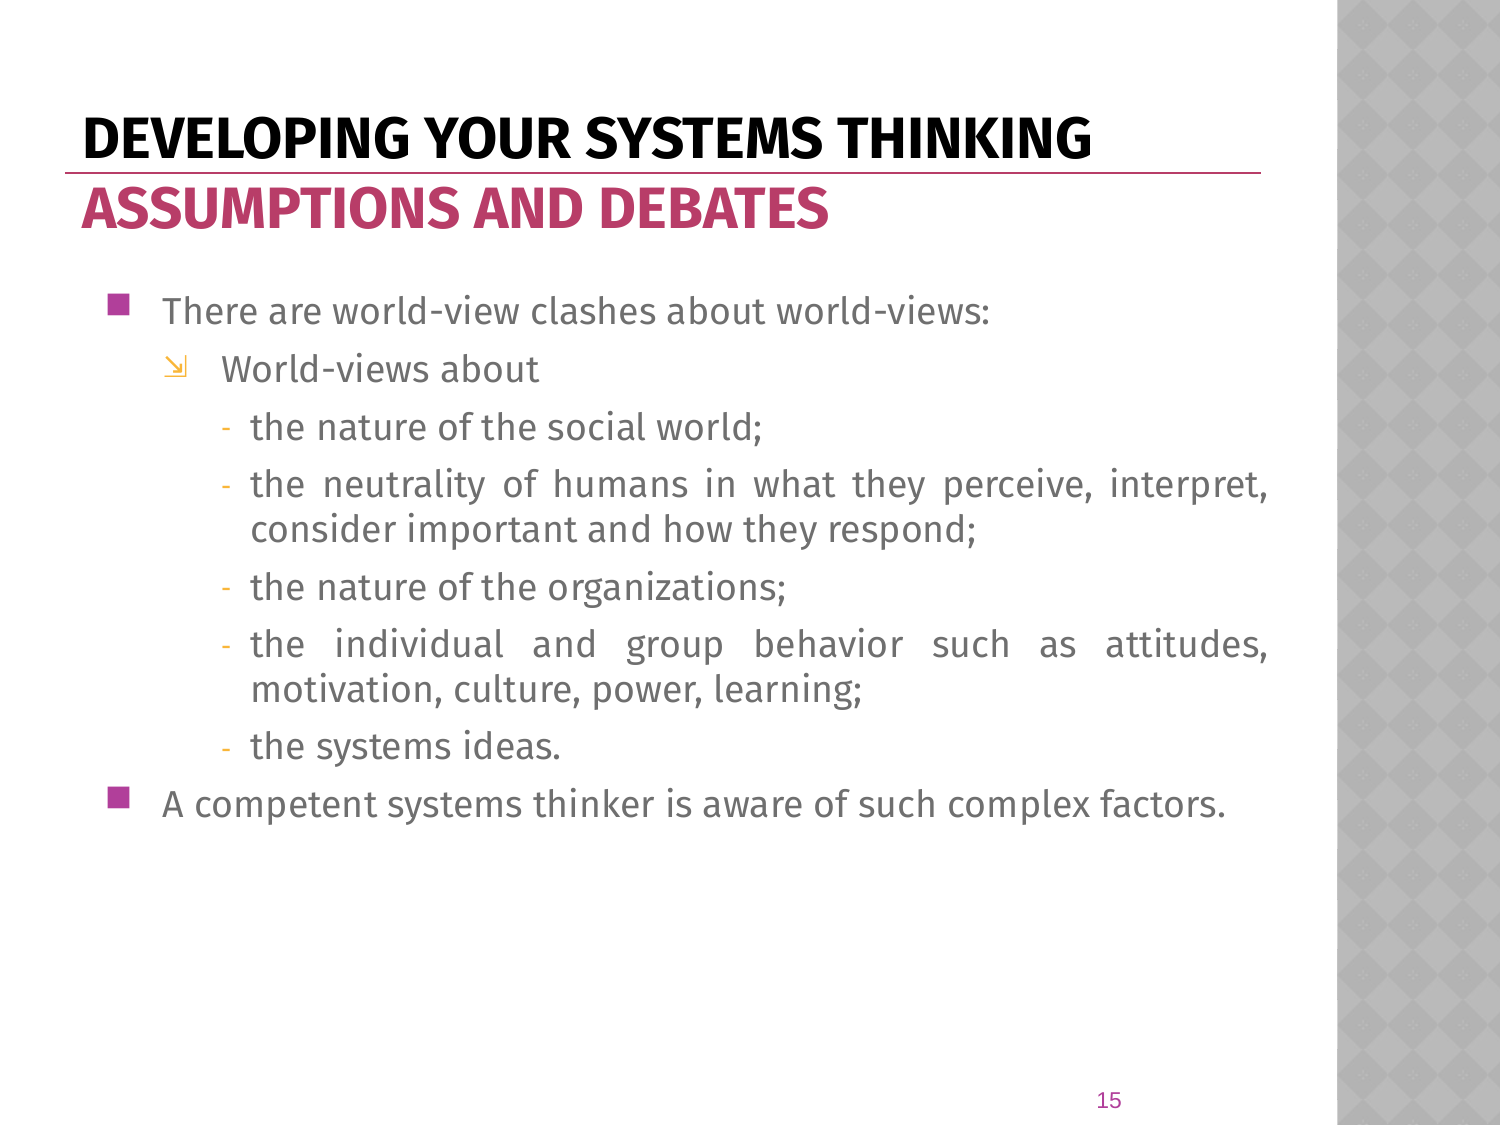

# DEVELOPING YOUR SYSTEMS THINKING ASSUMPTIONS AND DEBATES
There are world-view clashes about world-views:
World-views about
the nature of the social world;
the neutrality of humans in what they perceive, interpret, consider important and how they respond;
the nature of the organizations;
the individual and group behavior such as attitudes, motivation, culture, power, learning;
the systems ideas.
A competent systems thinker is aware of such complex factors.
15